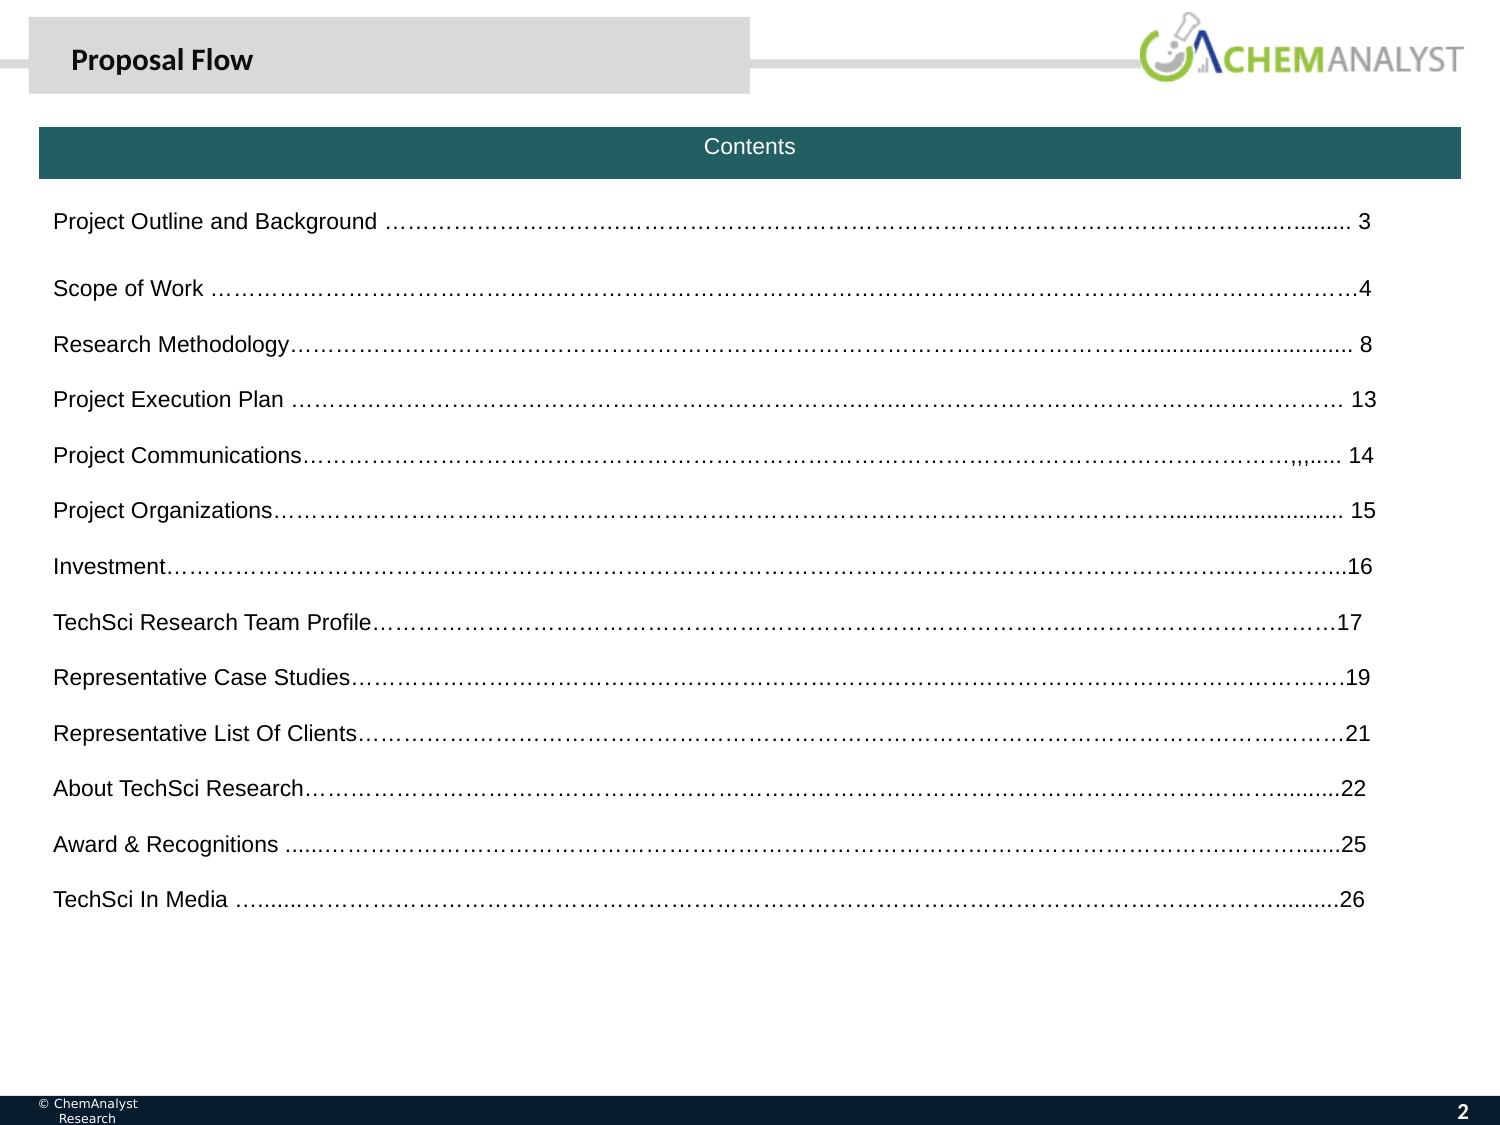

Proposal Flow
| Contents |
| --- |
| Project Outline and Background ………………………….………………………………………………………………………….…......... 3 |
| Scope of Work ……………………………………………………………………………………………………………………………………4 |
| Research Methodology…………………………………………………………………………………………………................................. 8 |
| Project Execution Plan ……………………………………………………………….……..………………………………………………… 13 |
| Project Communications…………………………………………………………………………………………………………………,,,..... 14 |
| Project Organizations………………………………………………………………………………………………………........................... 15 |
| Investment…………………………………………………………………………………………………………………………..…………...16 |
| TechSci Research Team Profile………………………………………………………………………………………………………………17 |
| Representative Case Studies………………………………………………………………………………………………………………….19 |
| Representative List Of Clients…………………………………………………………………………………………………………………21 |
| About TechSci Research……………………………………………………………………………………………………….………..........22 |
| Award & Recognitions ......……………………………………………………………………………………………………….……….......25 |
| TechSci In Media ….......……………………………………………………………………………………………………….………..........26 |